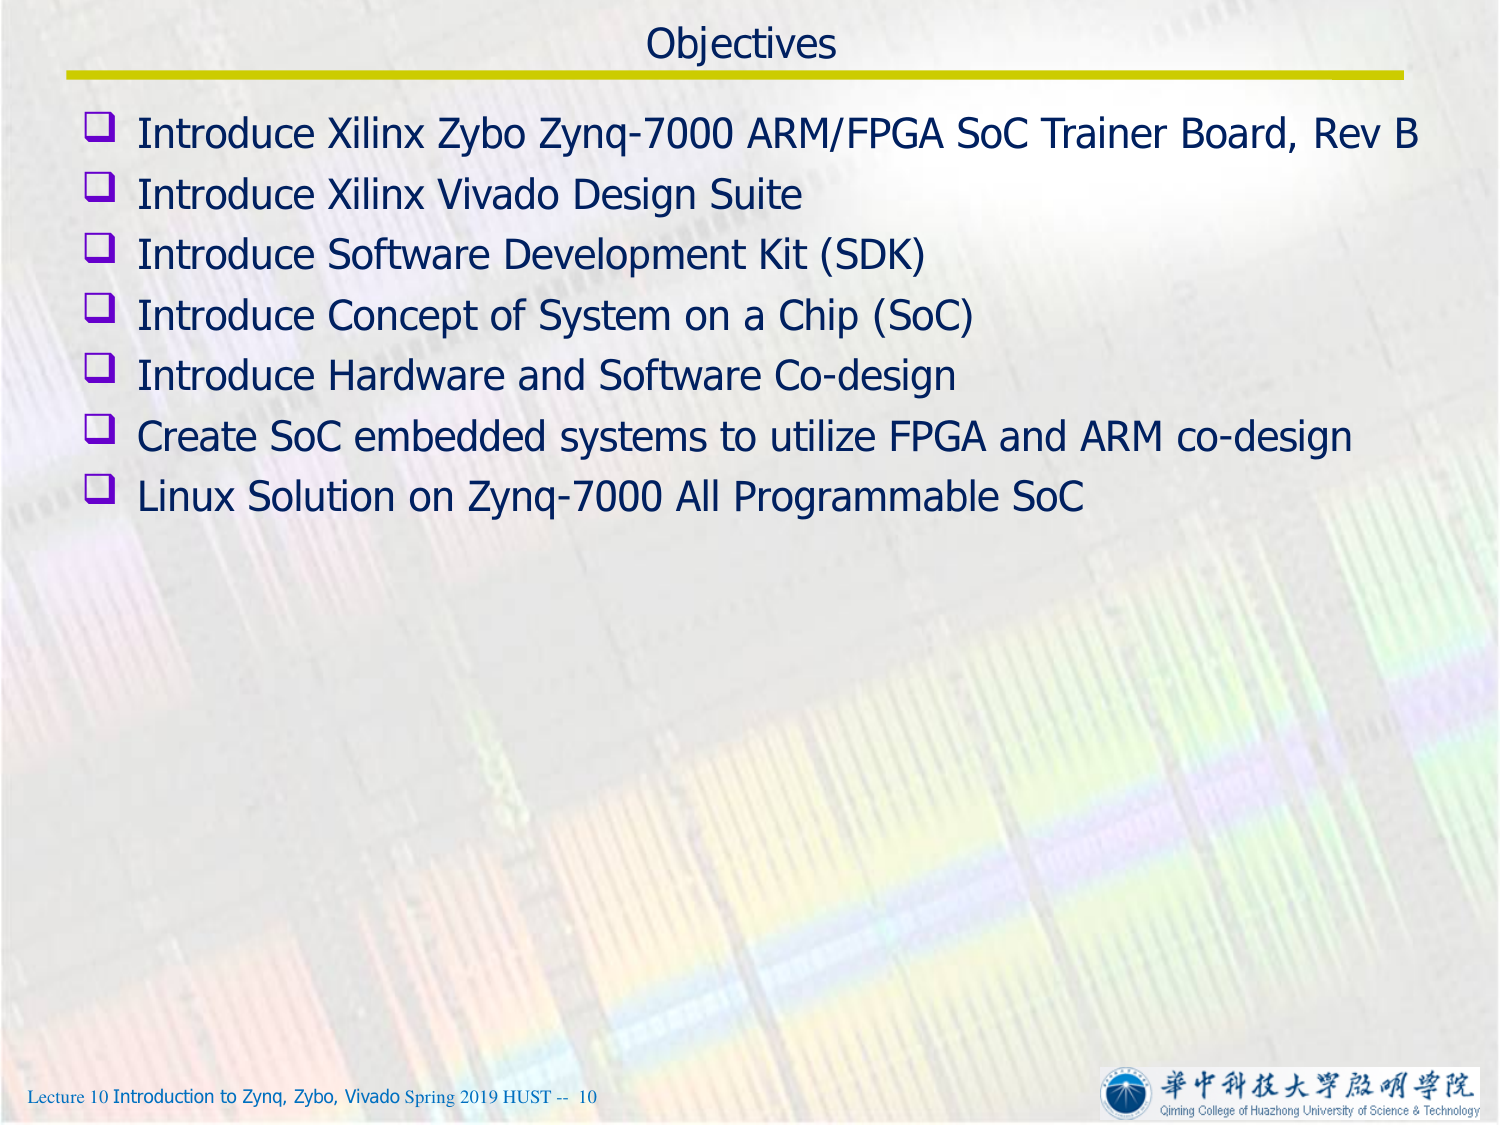

# Objectives
Introduce Xilinx Zybo Zynq-7000 ARM/FPGA SoC Trainer Board, Rev B
Introduce Xilinx Vivado Design Suite
Introduce Software Development Kit (SDK)
Introduce Concept of System on a Chip (SoC)
Introduce Hardware and Software Co-design
Create SoC embedded systems to utilize FPGA and ARM co-design
Linux Solution on Zynq-7000 All Programmable SoC